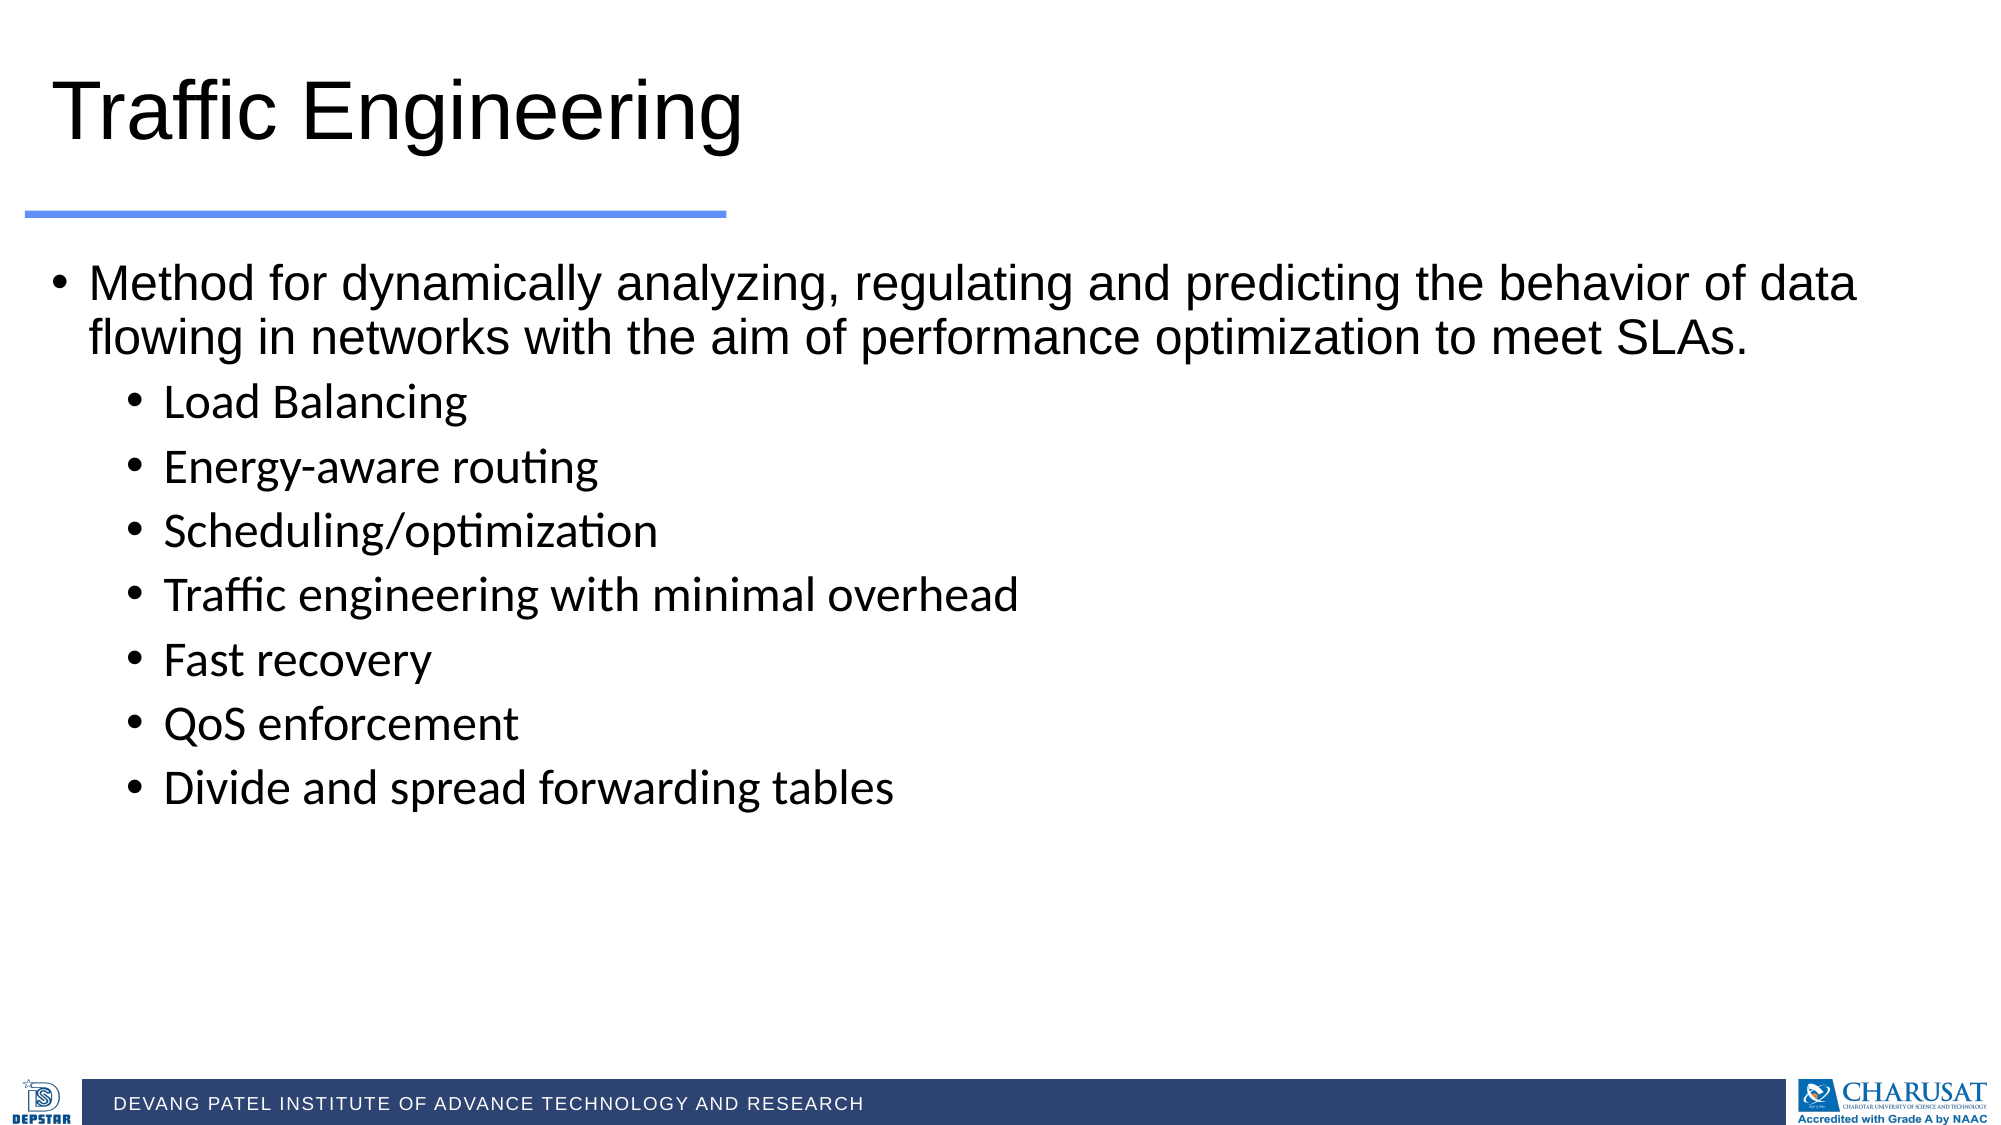

Traffic Engineering
Method for dynamically analyzing, regulating and predicting the behavior of data flowing in networks with the aim of performance optimization to meet SLAs.
Load Balancing
Energy-aware routing
Scheduling/optimization
Traffic engineering with minimal overhead
Fast recovery
QoS enforcement
Divide and spread forwarding tables